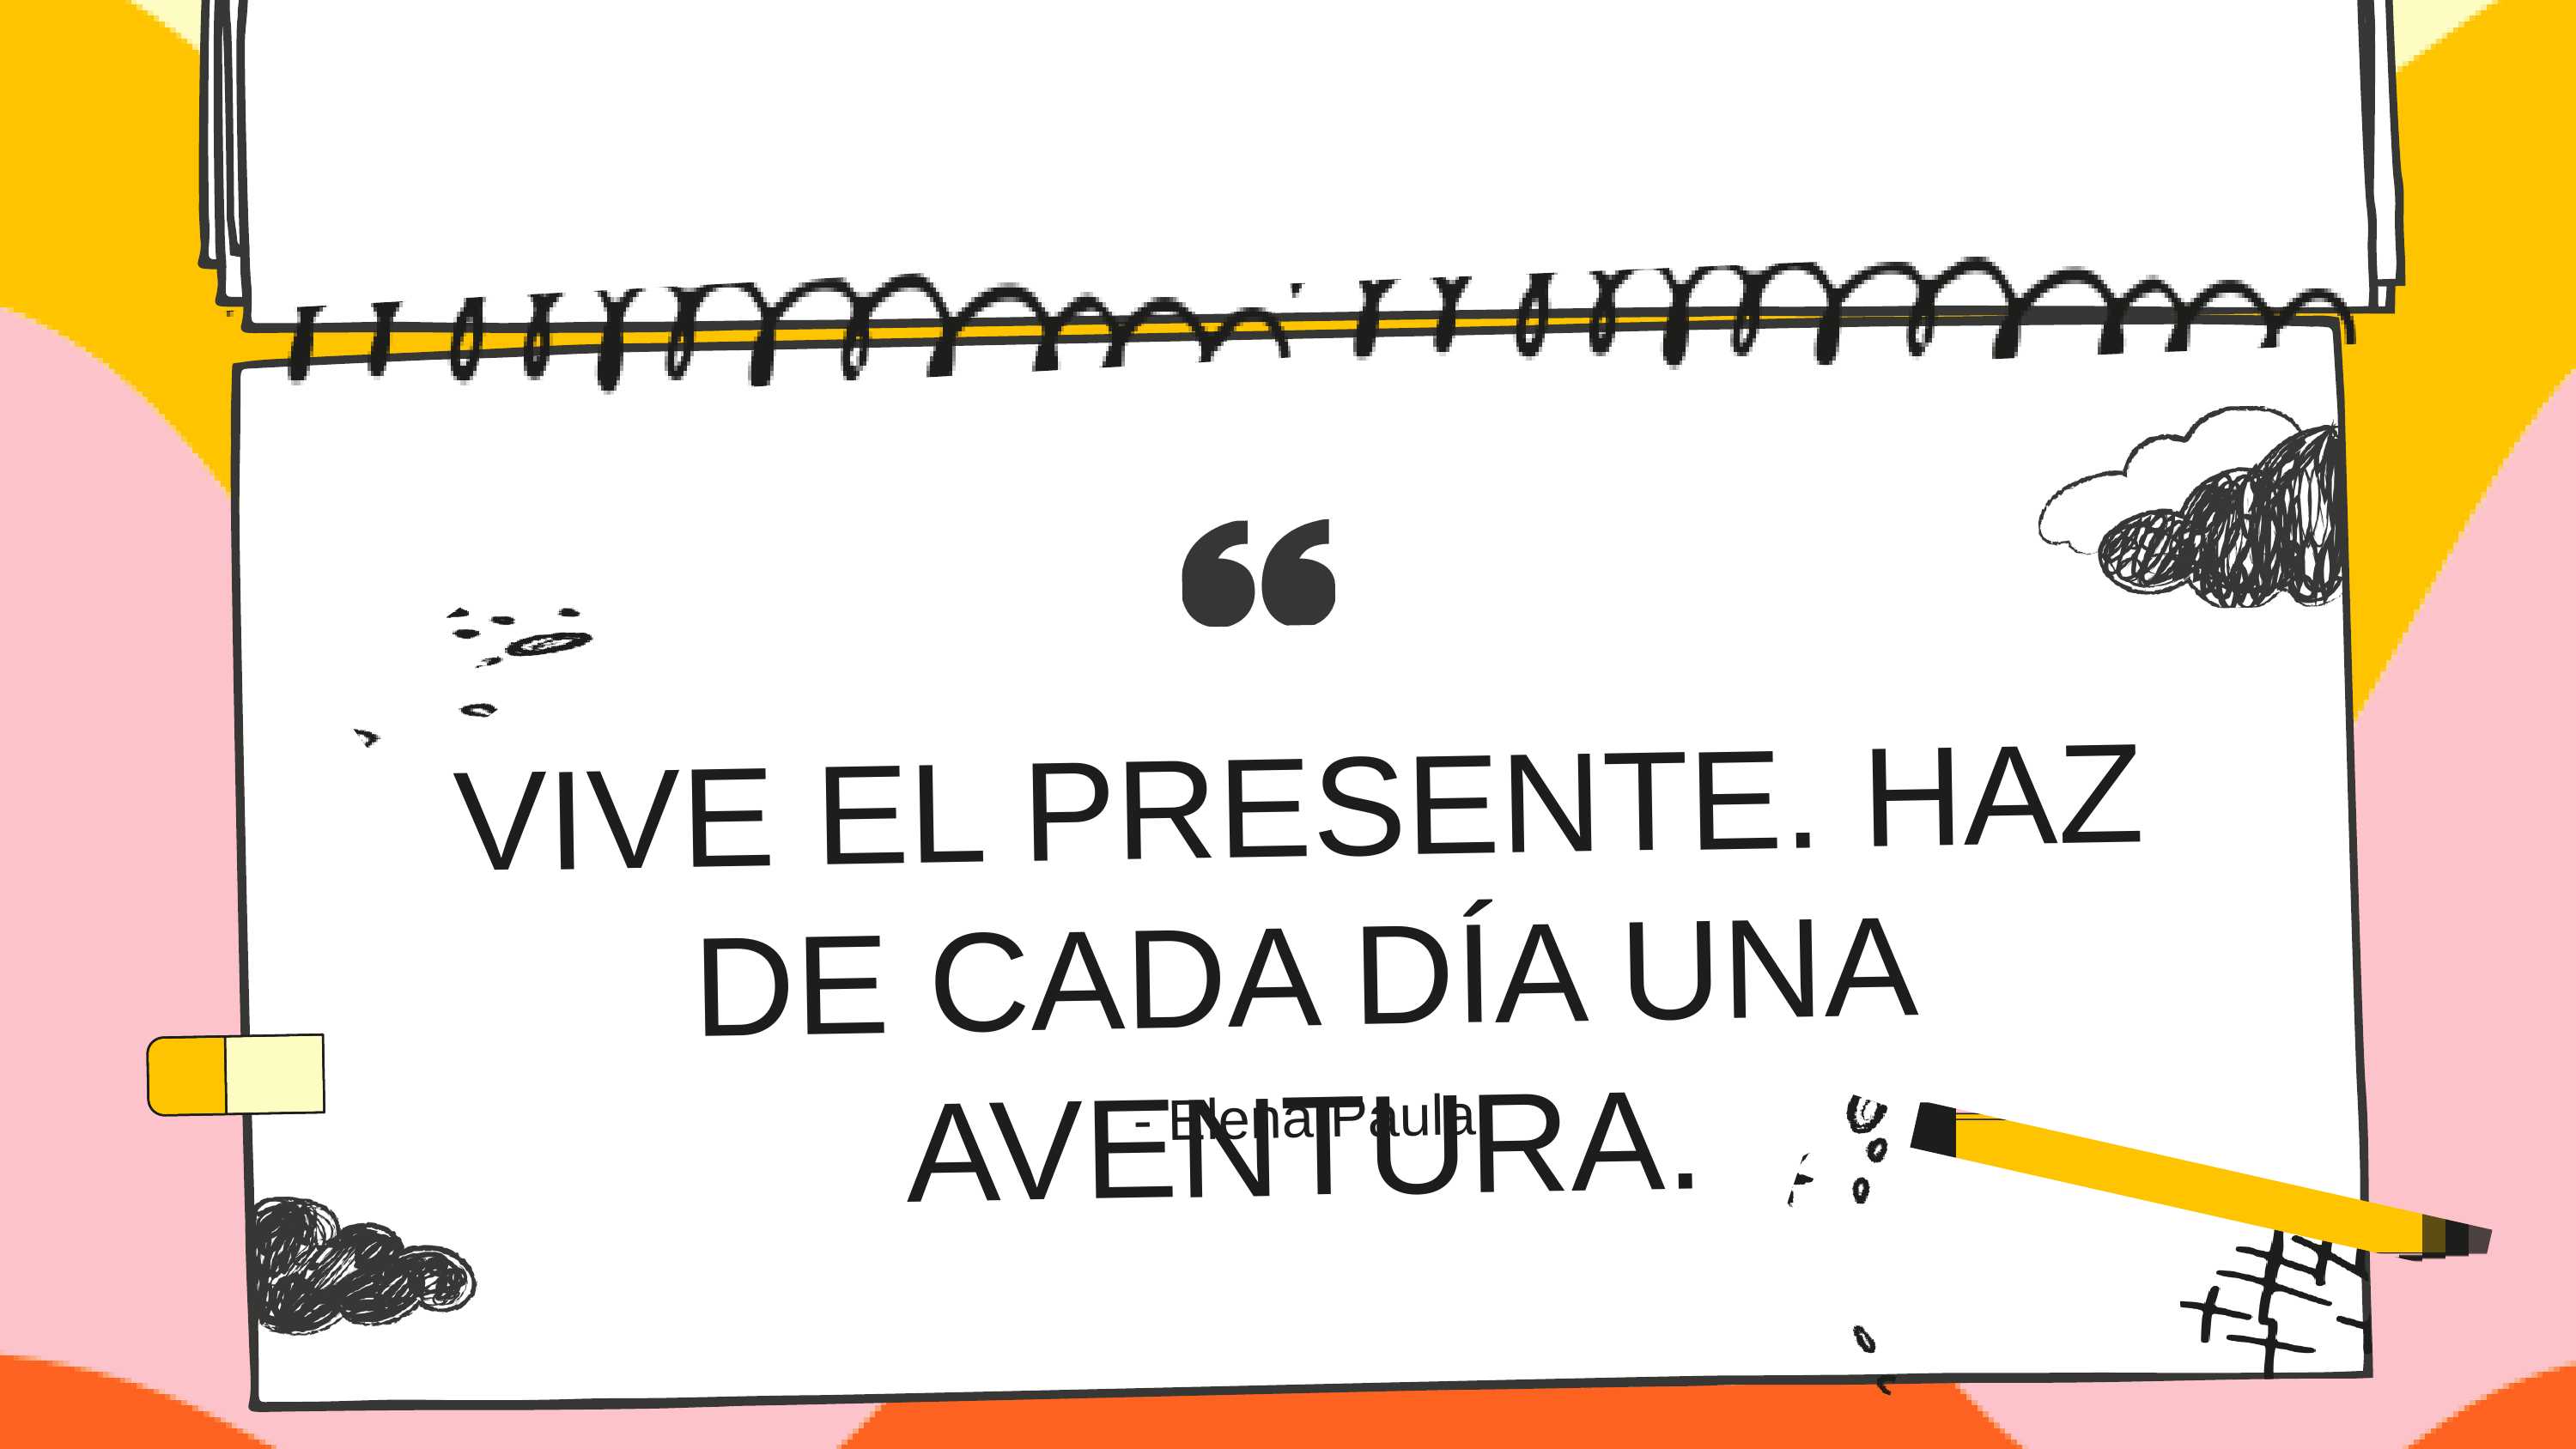

VIVE EL PRESENTE. HAZ DE CADA DÍA UNA AVENTURA.

- Elena Paula